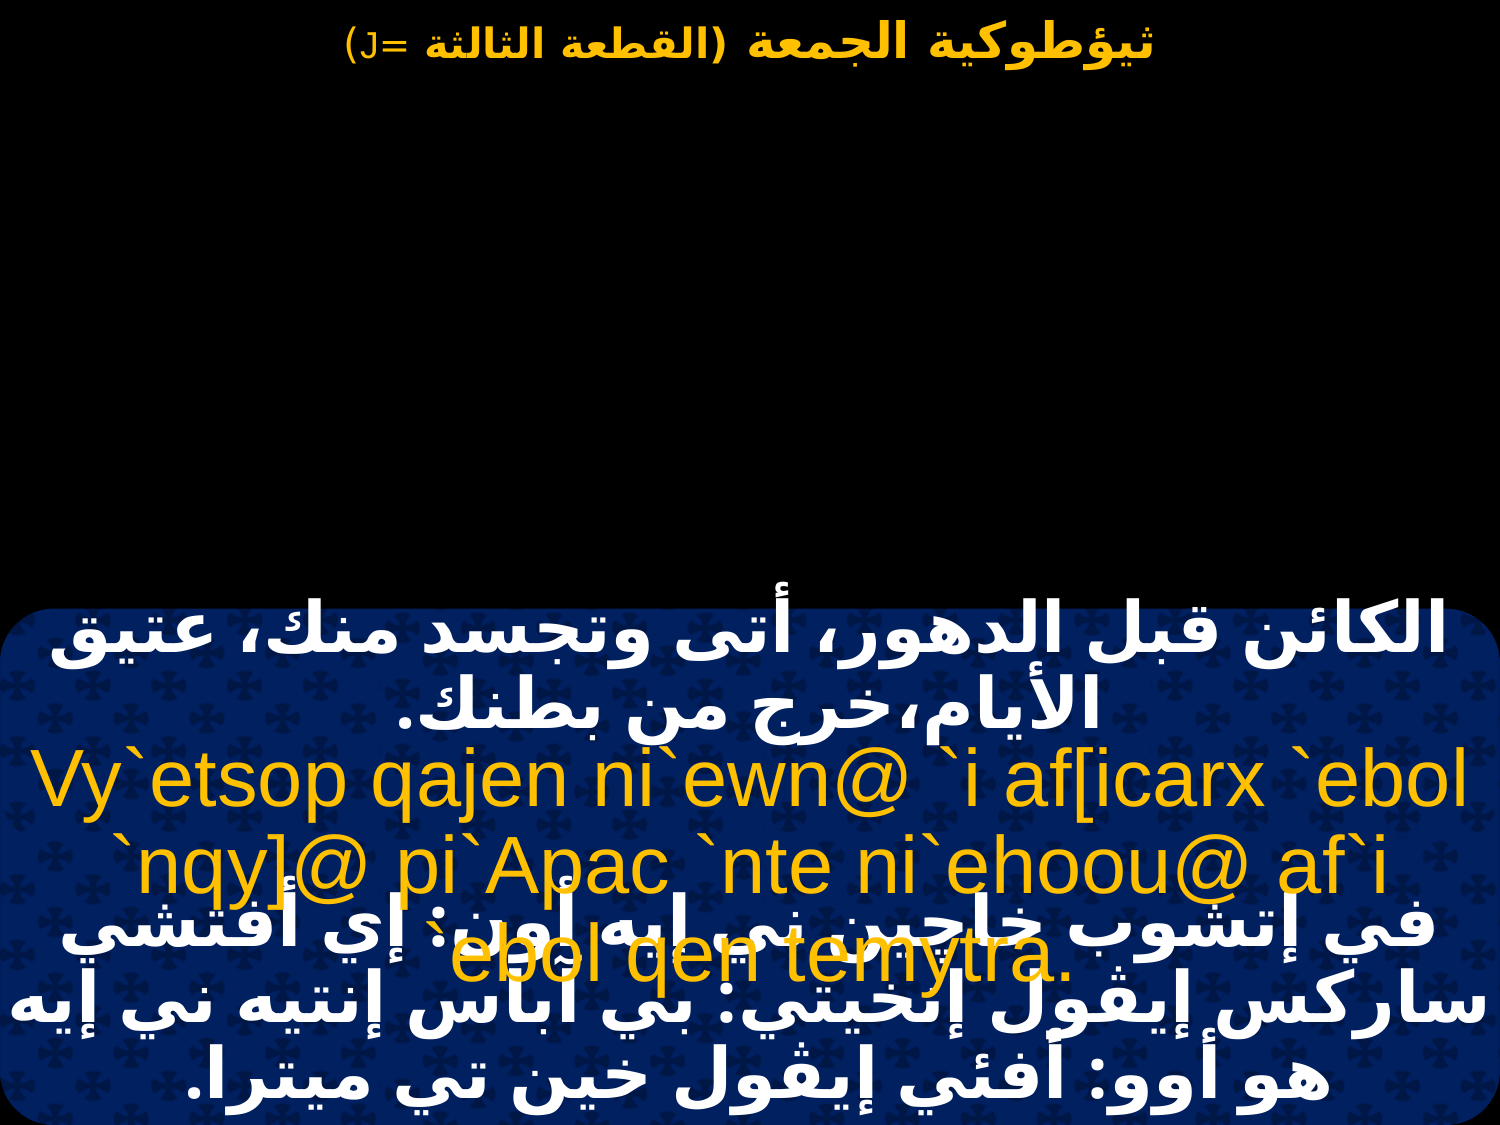

#
الكائن قبل الدهور، أتى وتجسد منك، عتيق الأيام،خرج من بطنك.
Vy`etsop qajen ni`ewn@ `i af[icarx `ebol `nqy]@ pi`Apac `nte ni`ehoou@ af`i `ebol qen temytra.
في إتشوب خاچين ني إيه أون: إي أفتشي ساركس إيڤول إنخيتي: بي آباس إنتيه ني إيه هو أوو: أفئي إيڤول خين تي ميترا.